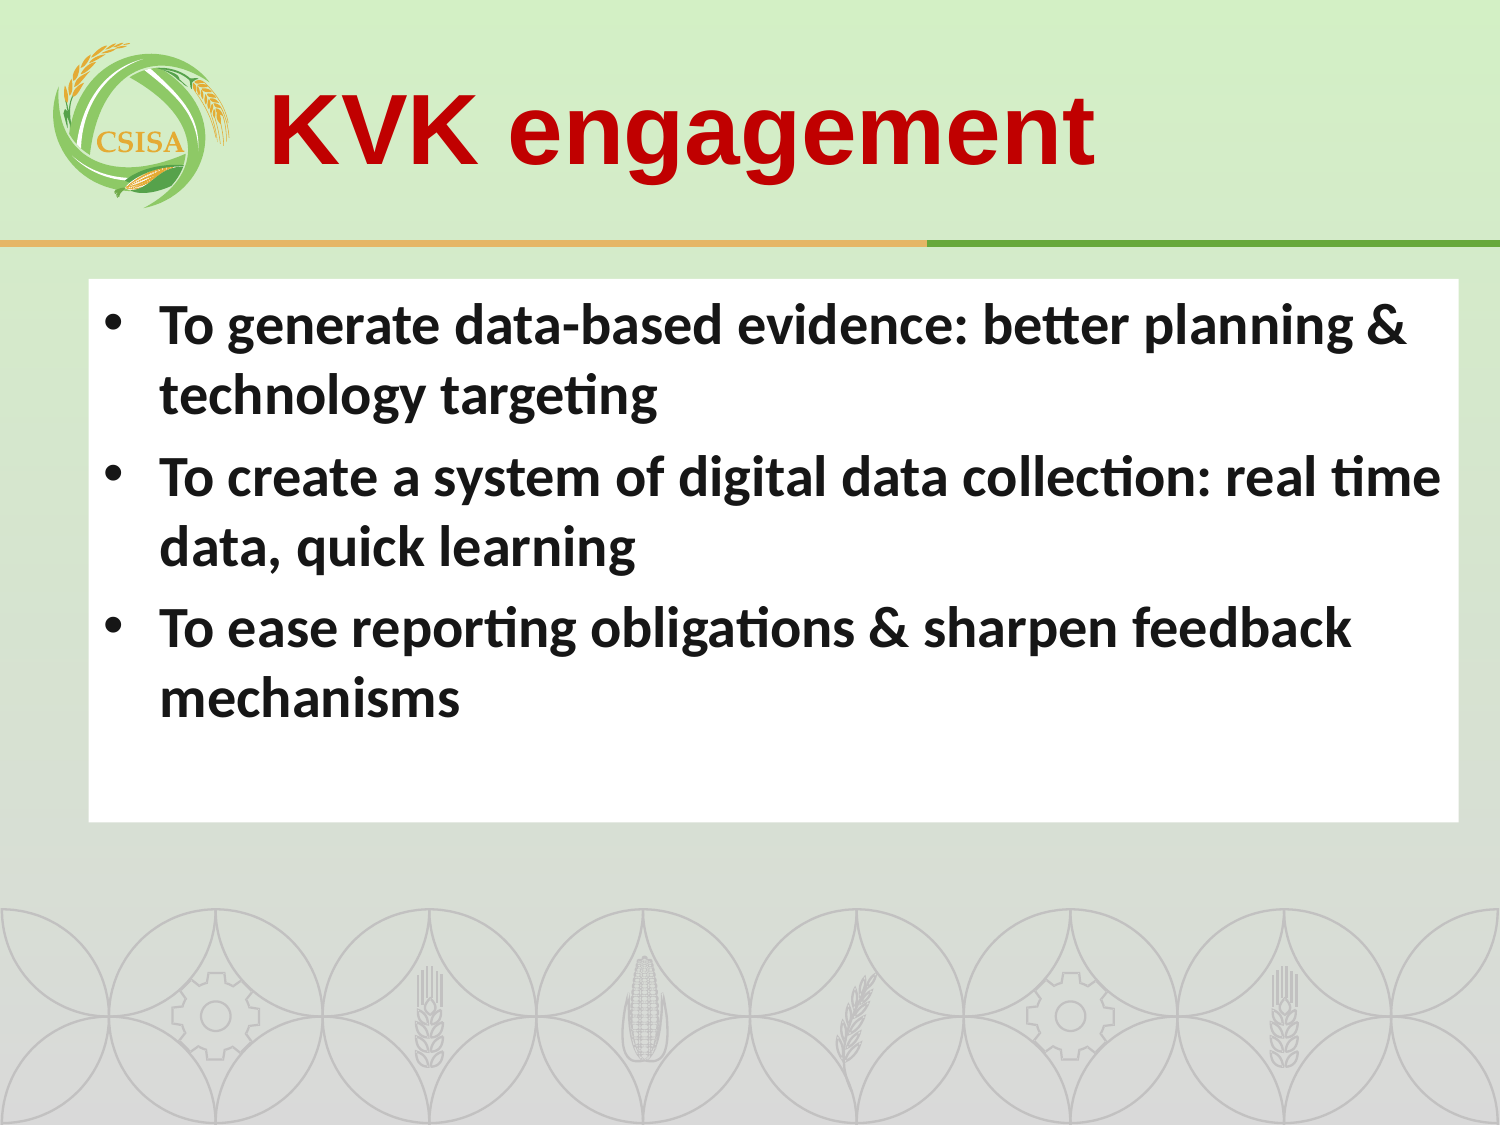

# KVK engagement
To generate data-based evidence: better planning & technology targeting
To create a system of digital data collection: real time data, quick learning
To ease reporting obligations & sharpen feedback mechanisms